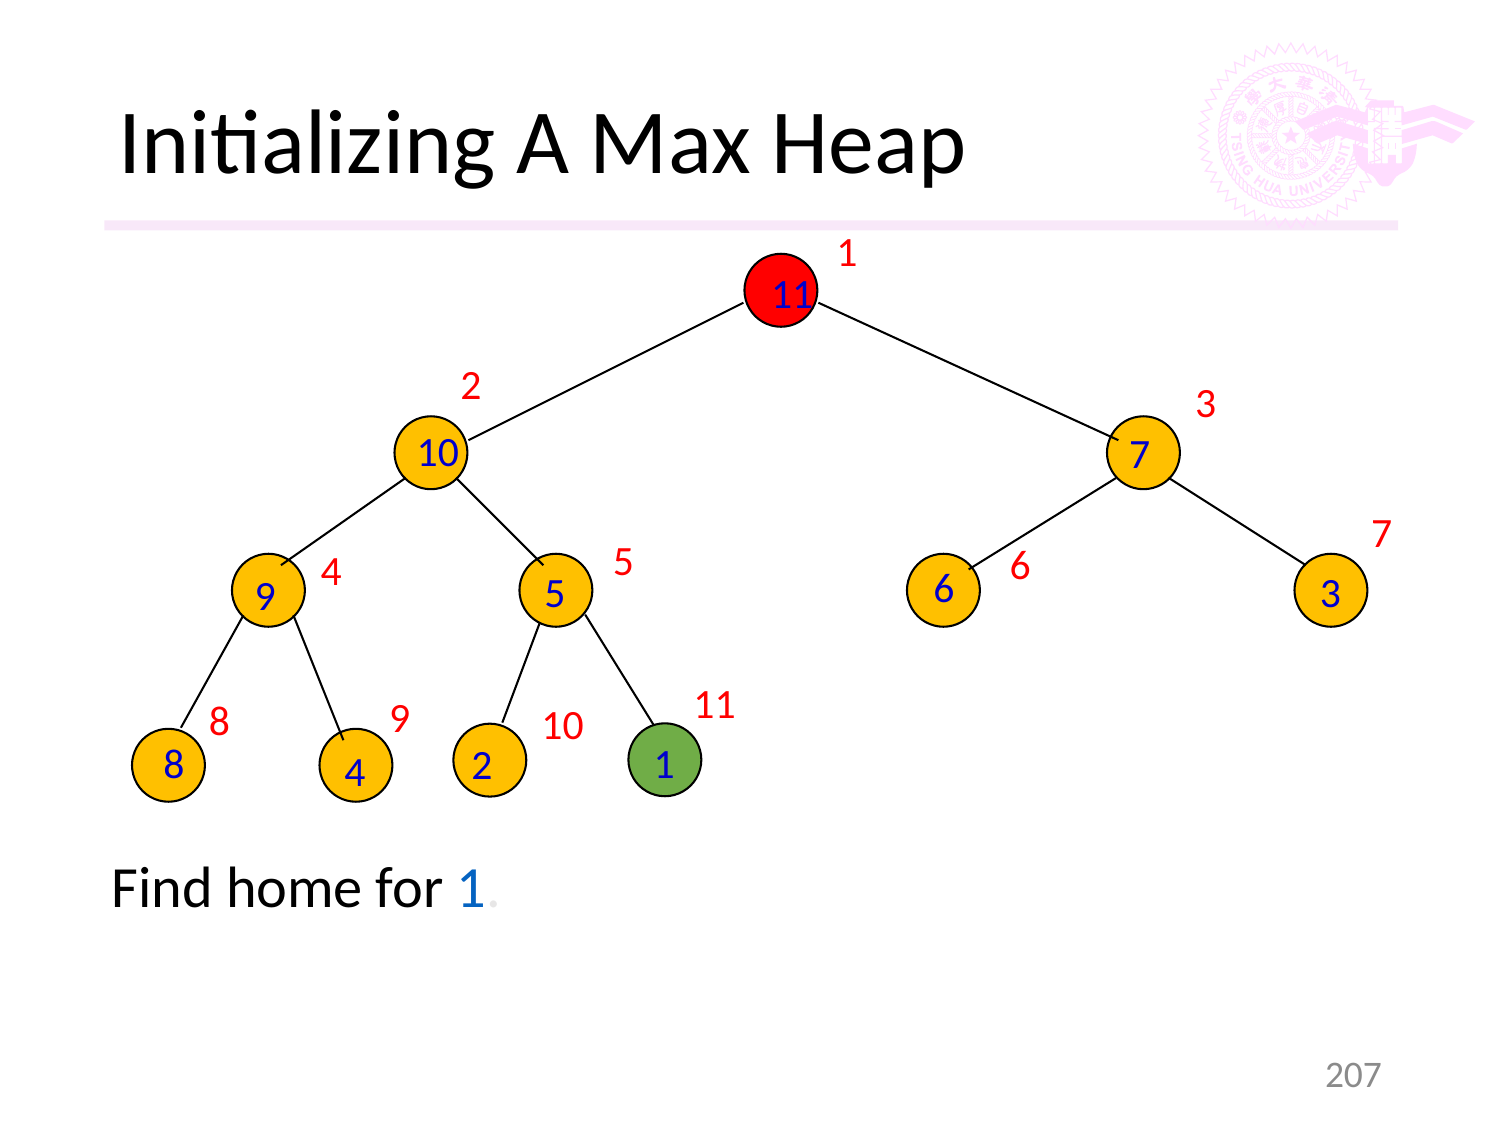

# Initializing A Max Heap
1

11
2
3
10
7
7
5
6
4
6
5
3
9

11
9
8
10

1
8
2
4
Find home for 1.
207